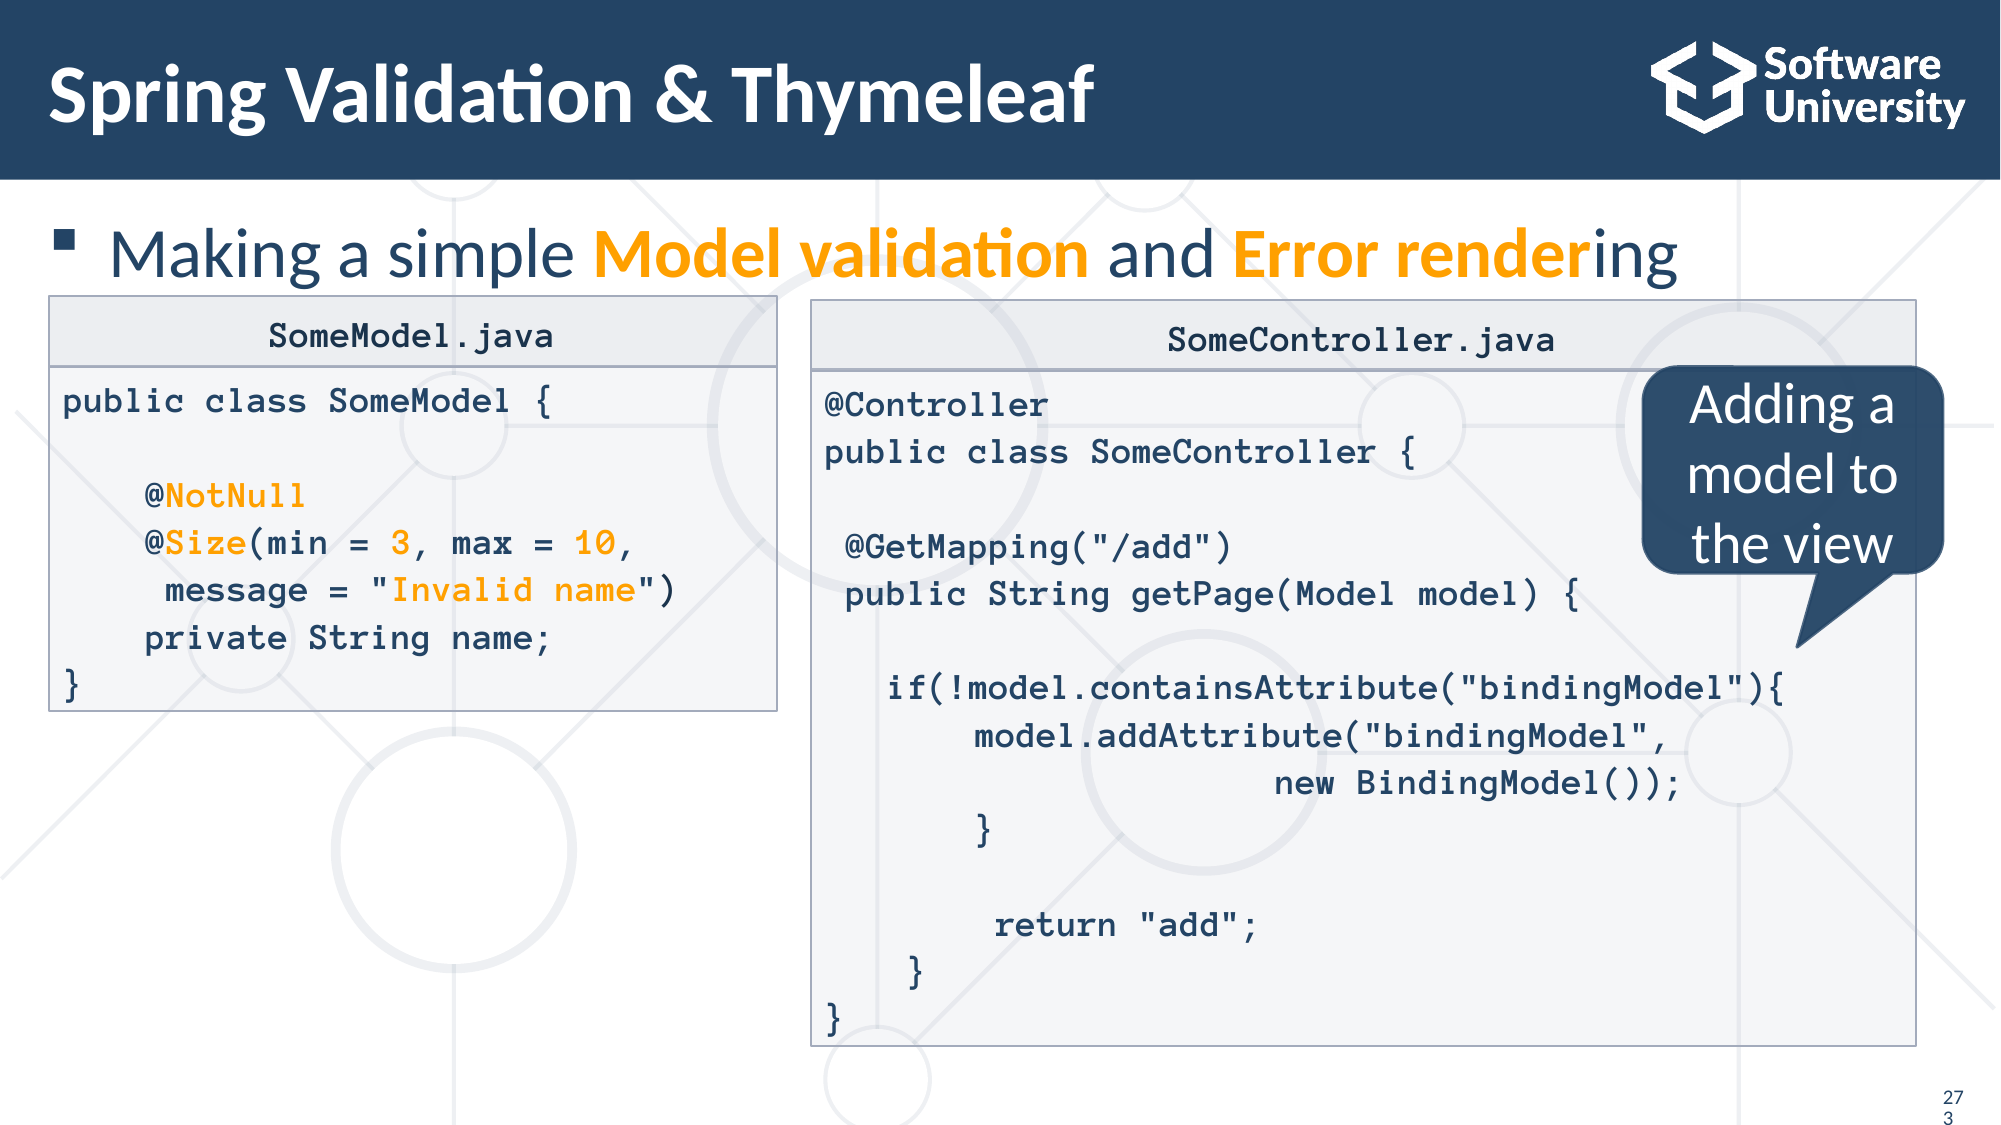

# Spring Validation & Thymeleaf
Making a simple Model validation and Error rendering
SomeModel.java
SomeController.java
public class SomeModel {

    @NotNull
    @Size(min = 3, max = 10,
     message = "Invalid name")
    private String name;
}
Adding a model to the view
@Controller
public class SomeController {

 @GetMapping("/add")
 public String getPage(Model model) {

   if(!model.containsAttribute("bindingModel"){
 	model.addAttribute("bindingModel",
 			new BindingModel());
	}

	 return "add";
    }
}
273